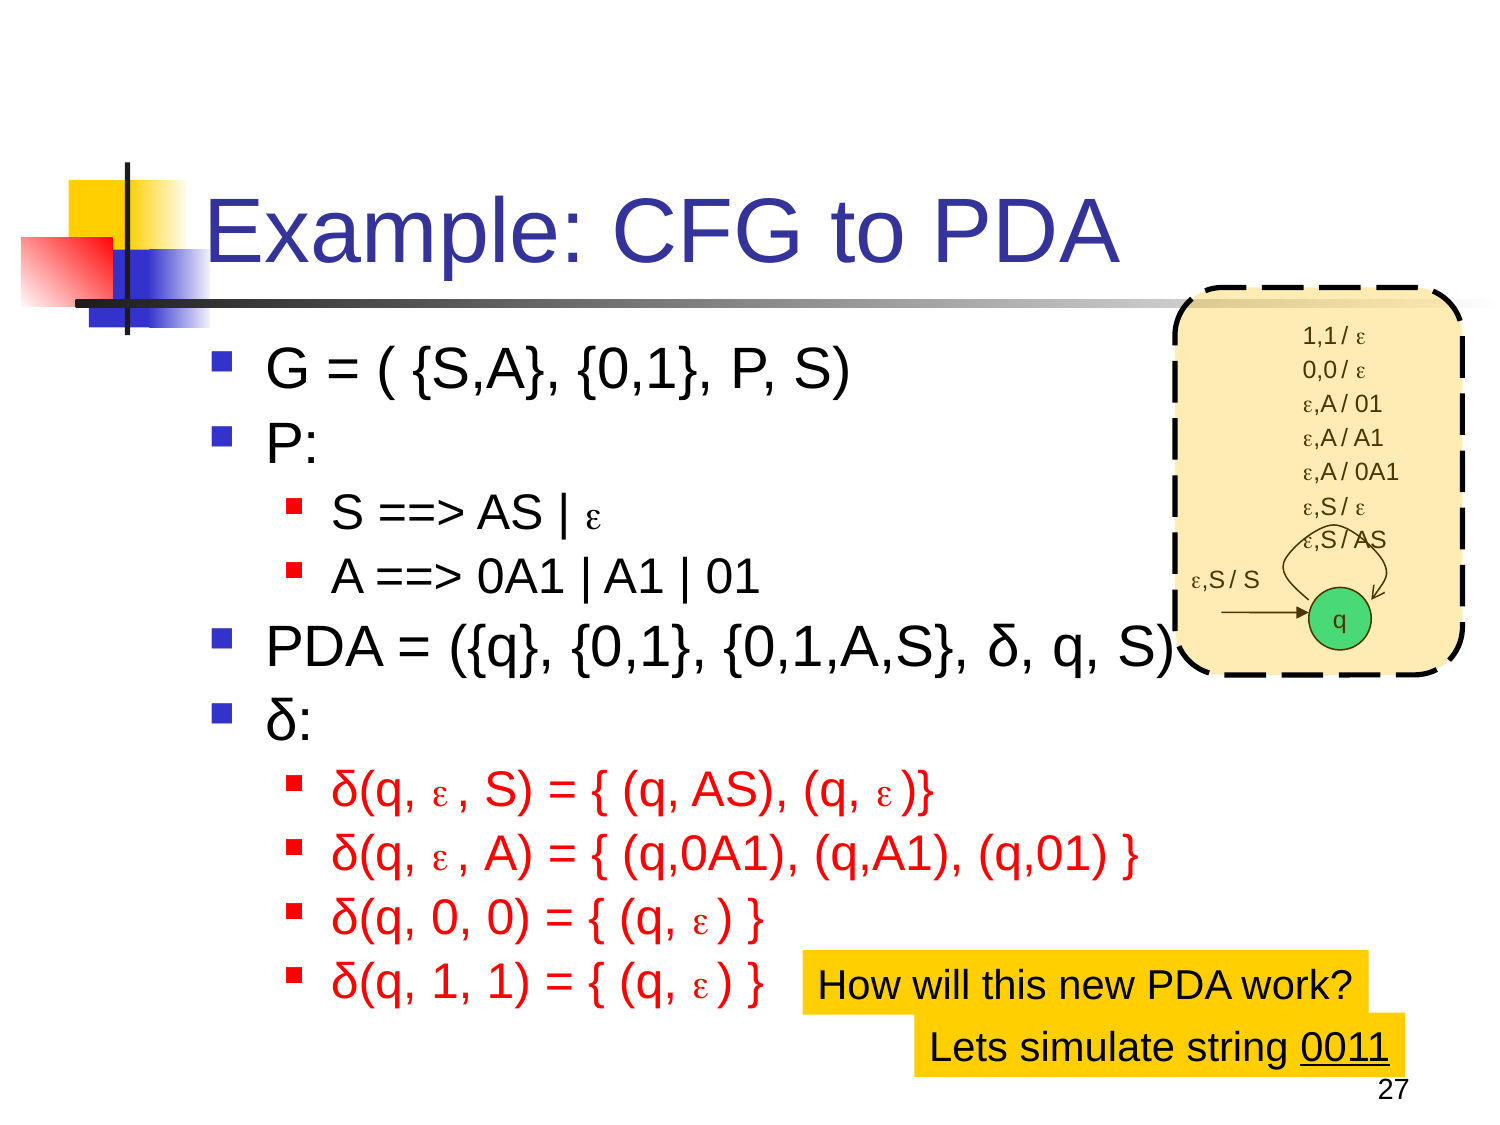

# Example: CFG to PDA

1,1 / ε
0,0 / ε
ε,A / 01
ε,A / A1
ε,A / 0A1
ε,S / ε
ε,S / AS

ε,S / S
q

G = ( {S,A}, {0,1}, P, S)
P:
S ==> AS | ε
A ==> 0A1 | A1 | 01
PDA = ({q}, {0,1}, {0,1,A,S}, δ, q, S)
δ:
δ(q, ε , S) = { (q, AS), (q, ε )}
δ(q, ε , A) = { (q,0A1), (q,A1), (q,01) }
δ(q, 0, 0) = { (q, ε ) }
δ(q, 1, 1) = { (q, ε ) }
How will this new PDA work?
Lets simulate string 0011
27